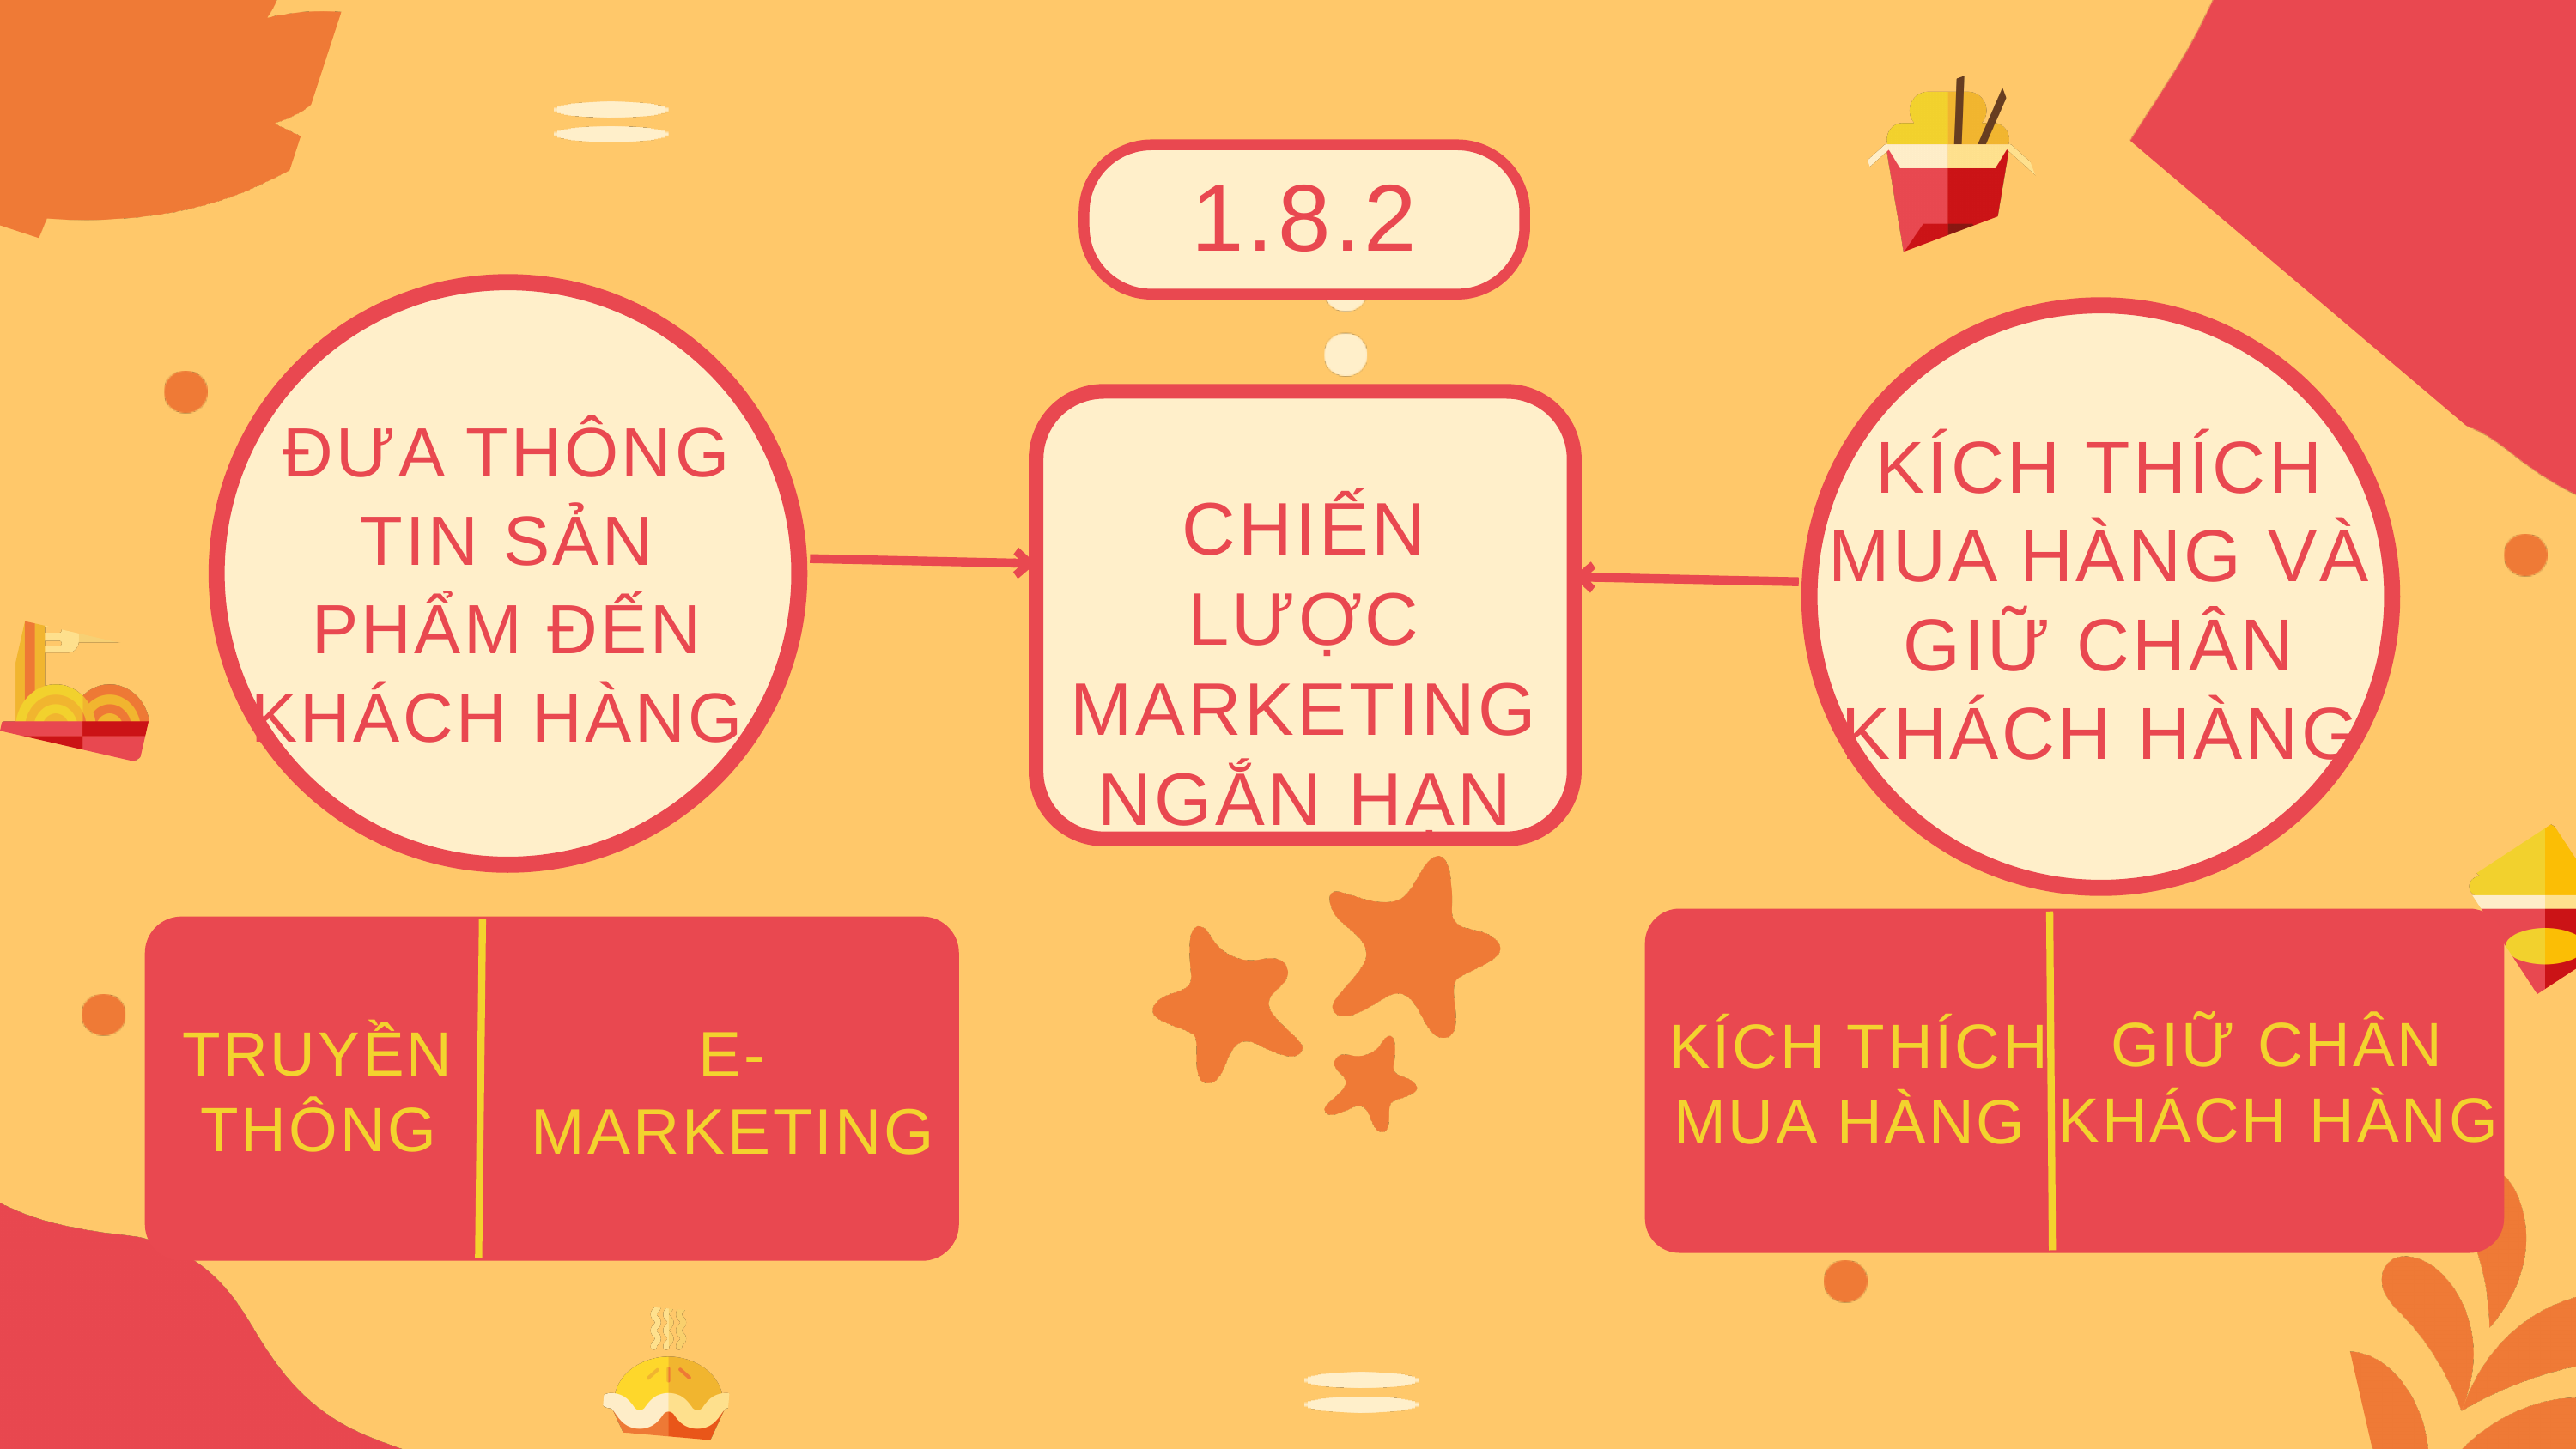

1.8.2

ĐƯA THÔNG TIN SẢN PHẨM ĐẾN KHÁCH HÀNG
KÍCH THÍCH MUA HÀNG VÀ GIỮ CHÂN KHÁCH HÀNG
CHIẾN LƯỢC MARKETING NGẮN HẠN

GIỮ CHÂN KHÁCH HÀNG
KÍCH THÍCH MUA HÀNG

E-MARKETING
TRUYỀN THÔNG